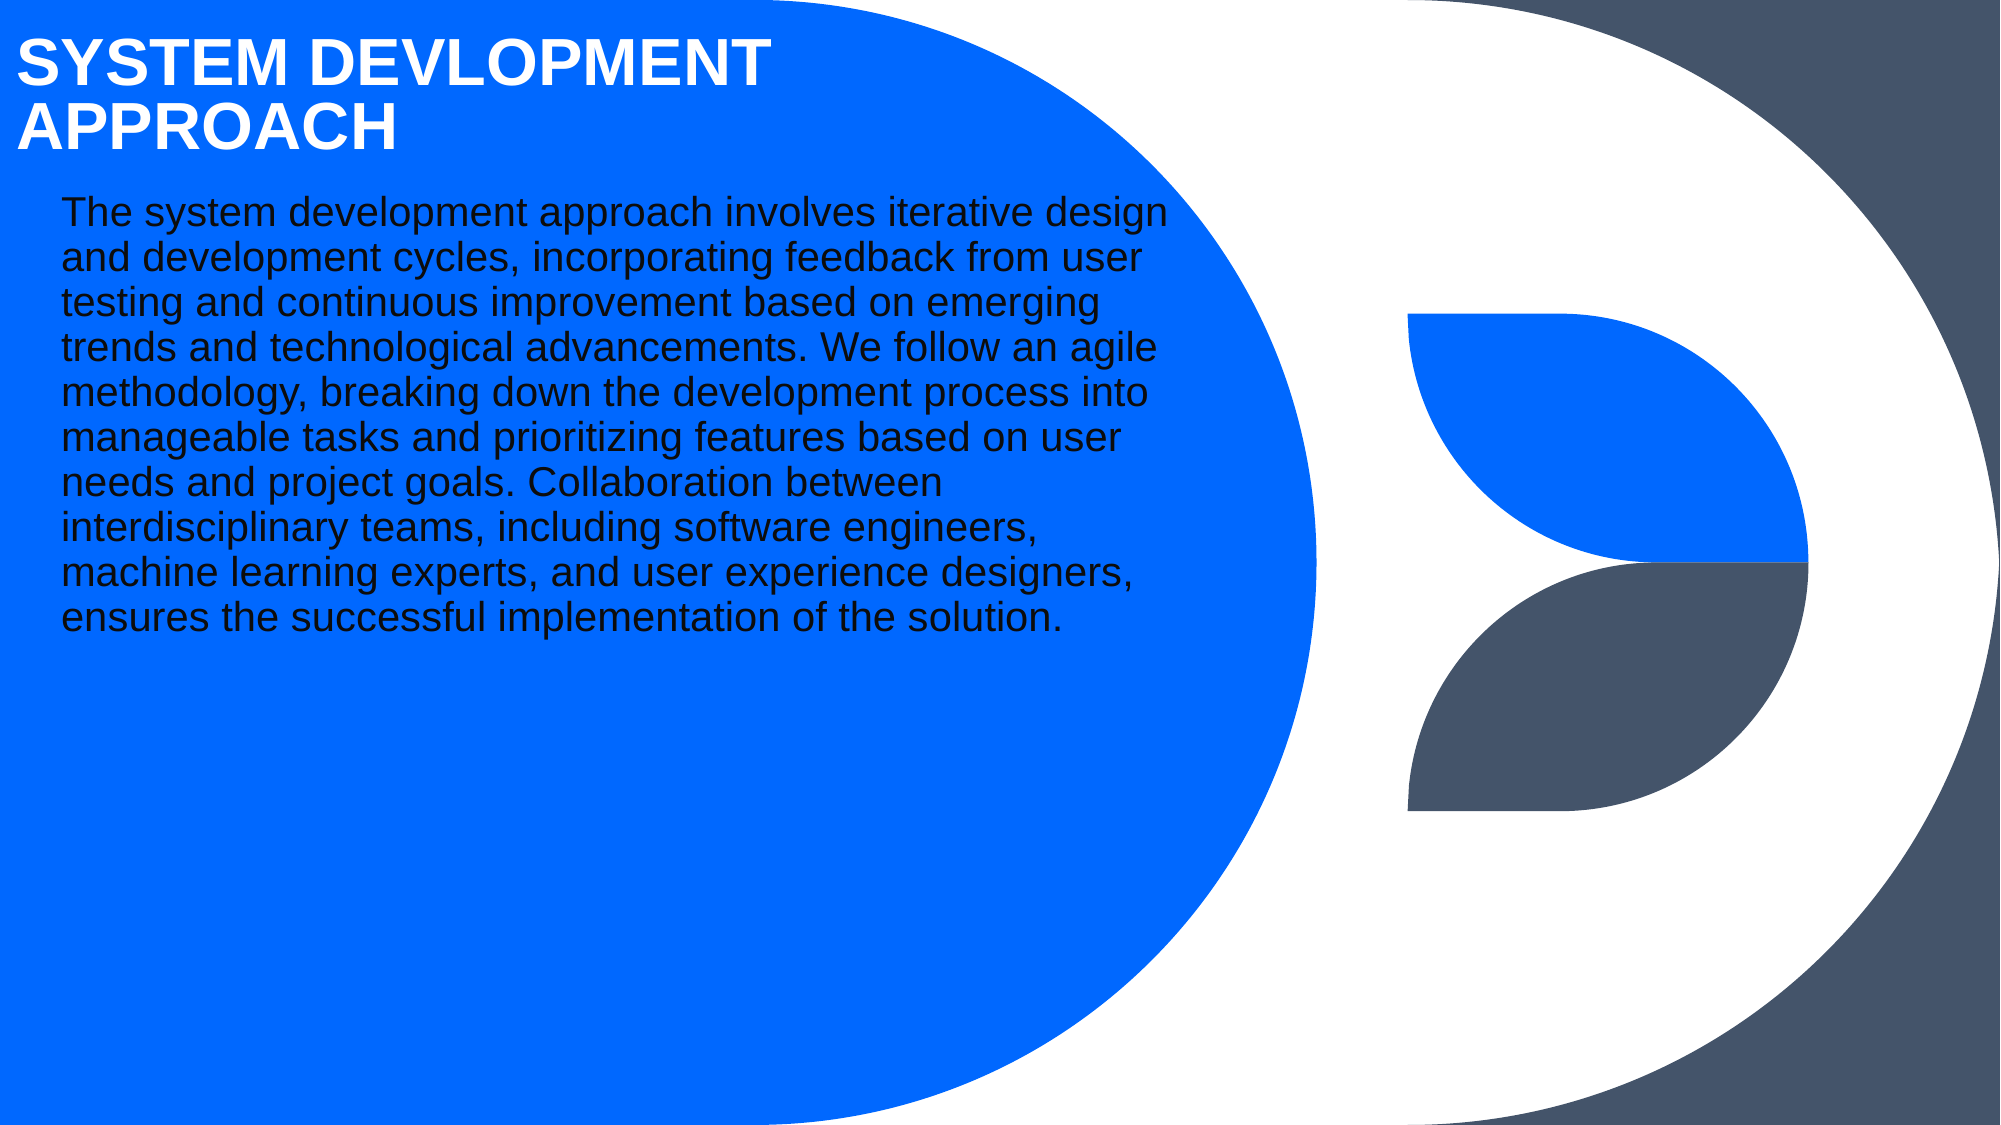

# SYSTEM DEVLOPMENT APPROACH
The system development approach involves iterative design and development cycles, incorporating feedback from user testing and continuous improvement based on emerging trends and technological advancements. We follow an agile methodology, breaking down the development process into manageable tasks and prioritizing features based on user needs and project goals. Collaboration between interdisciplinary teams, including software engineers, machine learning experts, and user experience designers, ensures the successful implementation of the solution.